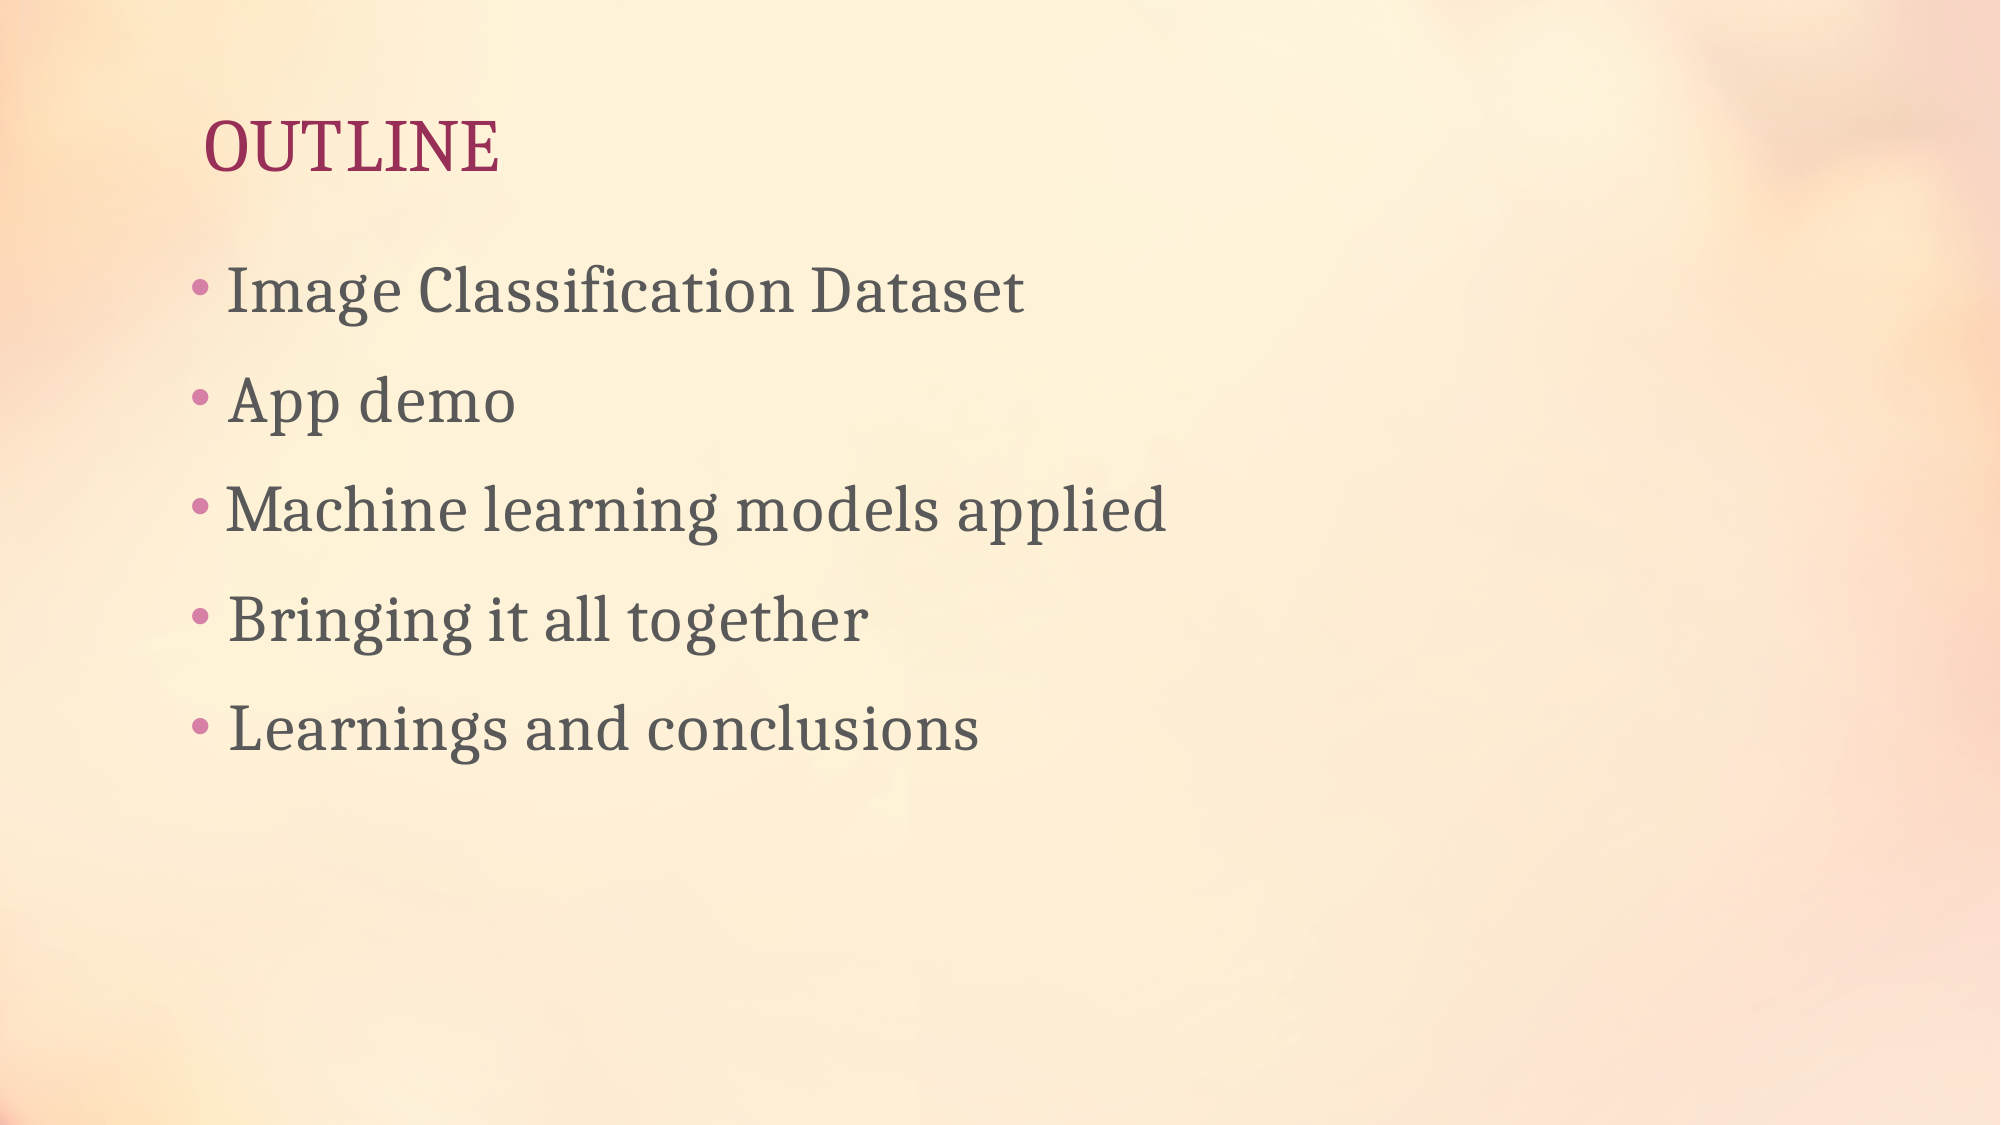

# OUTLINE
Image Classification Dataset
App demo
Machine learning models applied
Bringing it all together
Learnings and conclusions